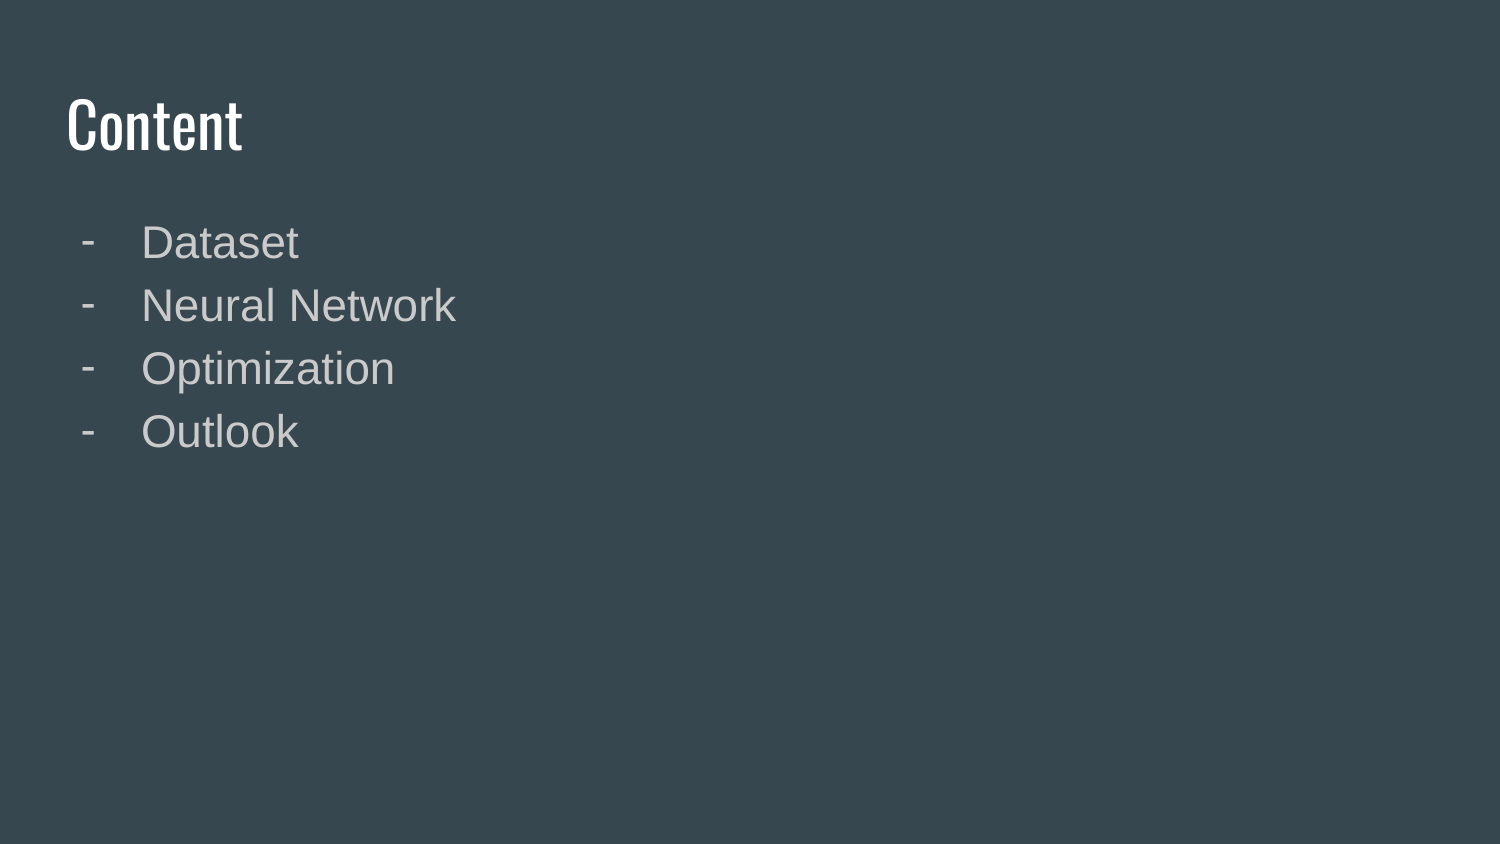

# Content
Dataset
Neural Network
Optimization
Outlook